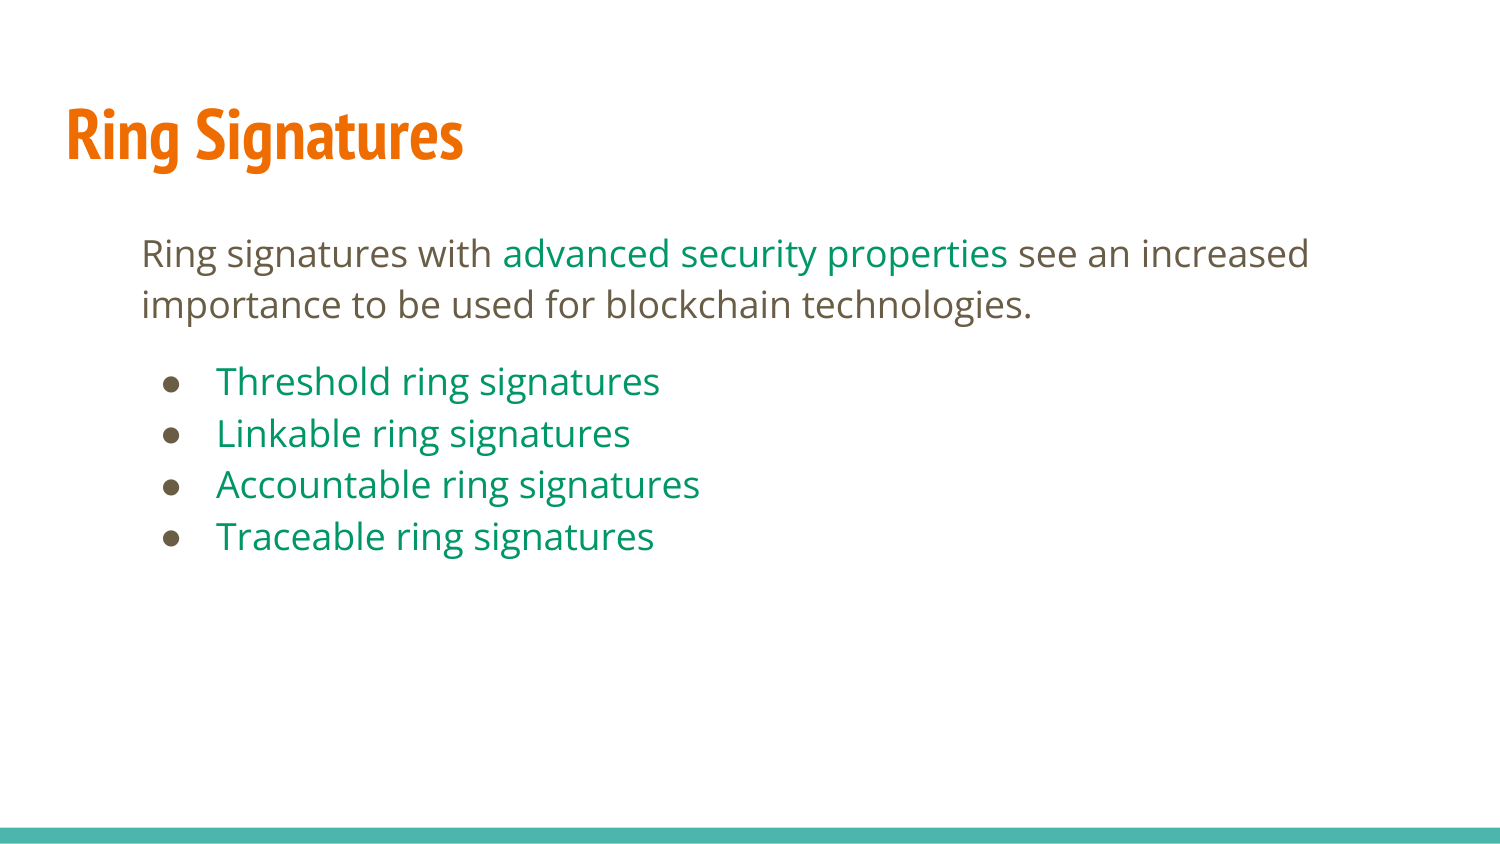

# Ring Signatures
Ring signatures with advanced security properties see an increased importance to be used for blockchain technologies.
Threshold ring signatures
Linkable ring signatures
Accountable ring signatures
Traceable ring signatures